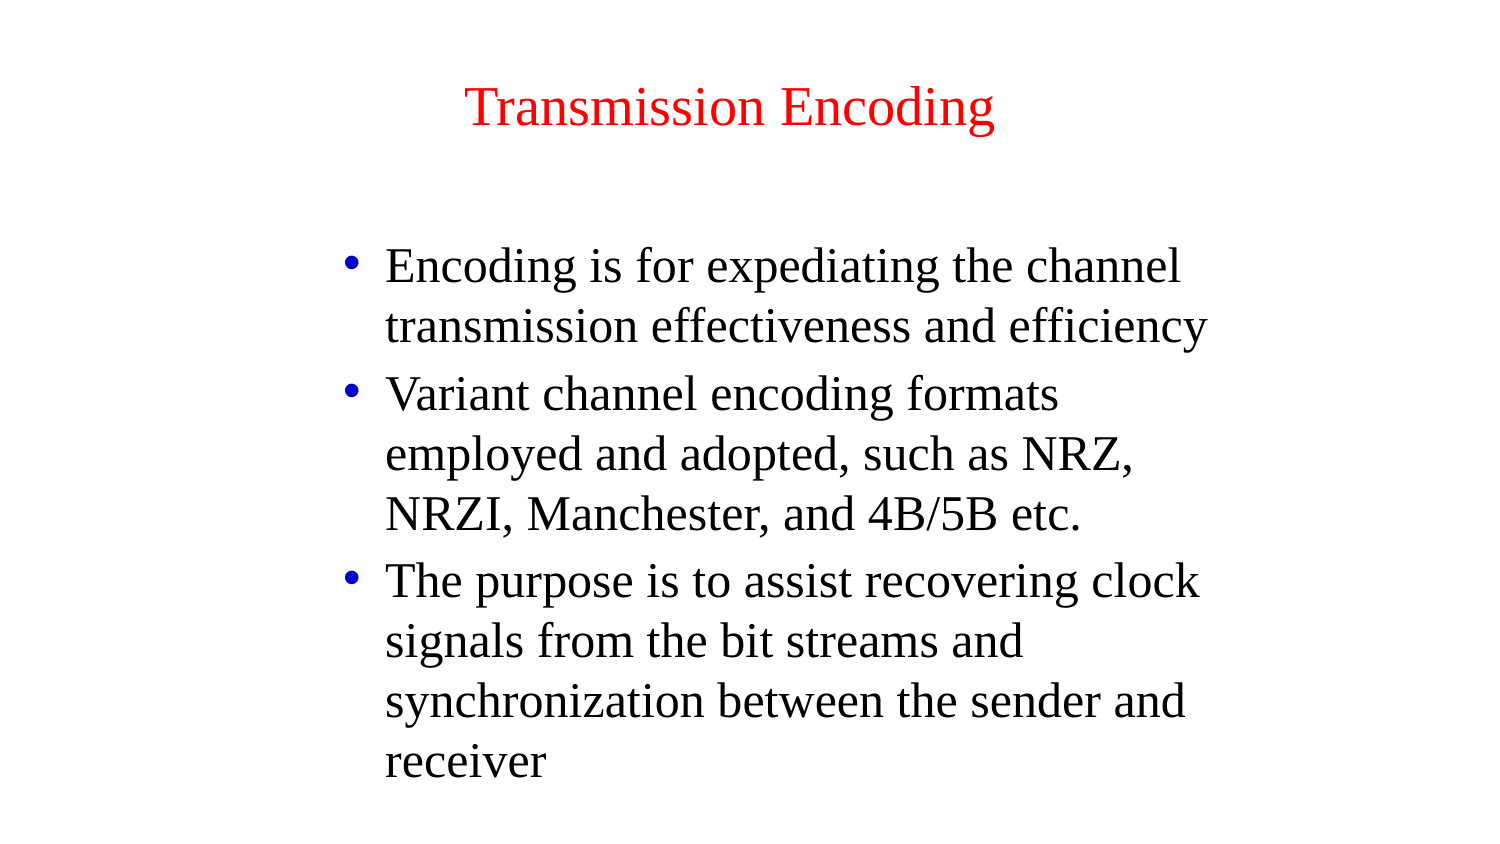

# Transmission Encoding
Encoding is for expediating the channel transmission effectiveness and efficiency
Variant channel encoding formats employed and adopted, such as NRZ, NRZI, Manchester, and 4B/5B etc.
The purpose is to assist recovering clock signals from the bit streams and synchronization between the sender and receiver